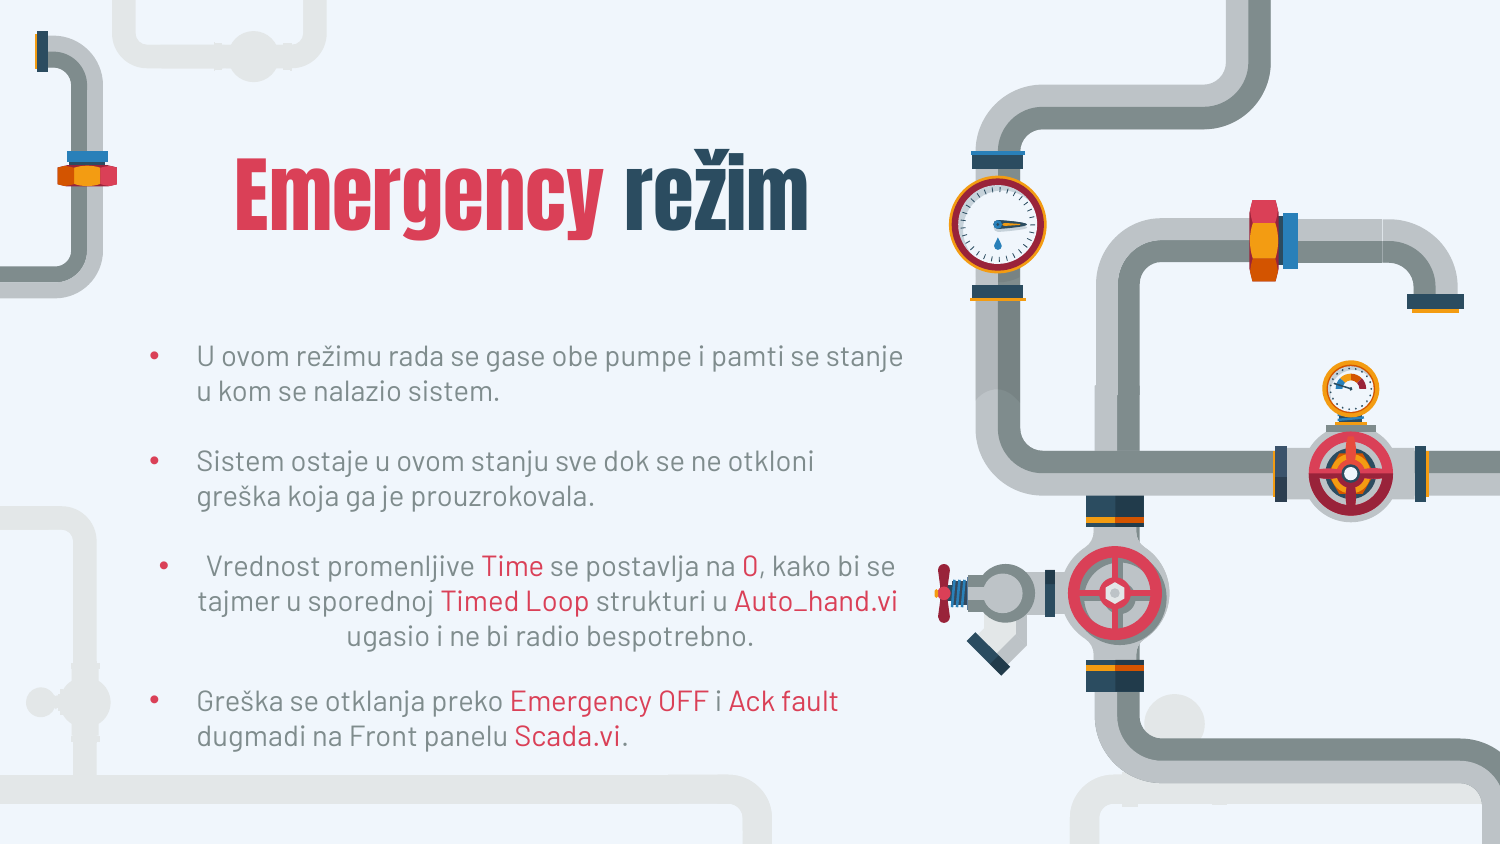

# Emergency režim

U ovom režimu rada se gase obe pumpe i pamti se stanje u kom se nalazio sistem.

Sistem ostaje u ovom stanju sve dok se ne otkloni greška koja ga je prouzrokovala.

Vrednost promenljive Time se postavlja na 0, kako bi se tajmer u sporednoj Timed Loop strukturi u Auto_hand.vi  ugasio i ne bi radio bespotrebno.

Greška se otklanja preko Emergency OFF i Ack fault dugmadi na Front panelu Scada.vi.